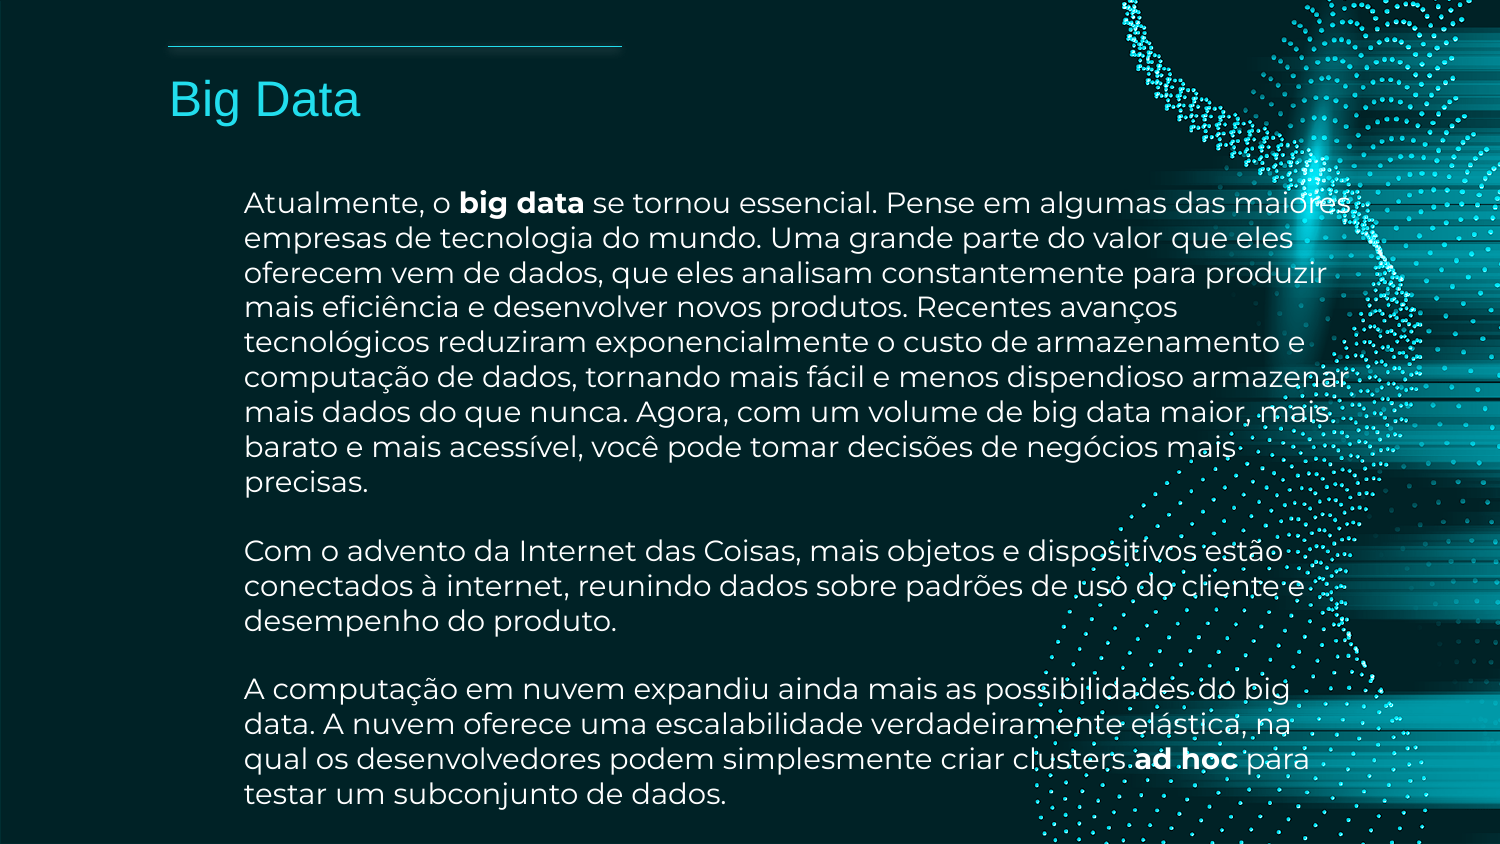

# Big Data
Atualmente, o big data se tornou essencial. Pense em algumas das maiores empresas de tecnologia do mundo. Uma grande parte do valor que eles oferecem vem de dados, que eles analisam constantemente para produzir mais eficiência e desenvolver novos produtos. Recentes avanços tecnológicos reduziram exponencialmente o custo de armazenamento e computação de dados, tornando mais fácil e menos dispendioso armazenar mais dados do que nunca. Agora, com um volume de big data maior, mais barato e mais acessível, você pode tomar decisões de negócios mais precisas.
Com o advento da Internet das Coisas, mais objetos e dispositivos estão conectados à internet, reunindo dados sobre padrões de uso do cliente e desempenho do produto.
A computação em nuvem expandiu ainda mais as possibilidades do big data. A nuvem oferece uma escalabilidade verdadeiramente elástica, na qual os desenvolvedores podem simplesmente criar clusters ad hoc para testar um subconjunto de dados.